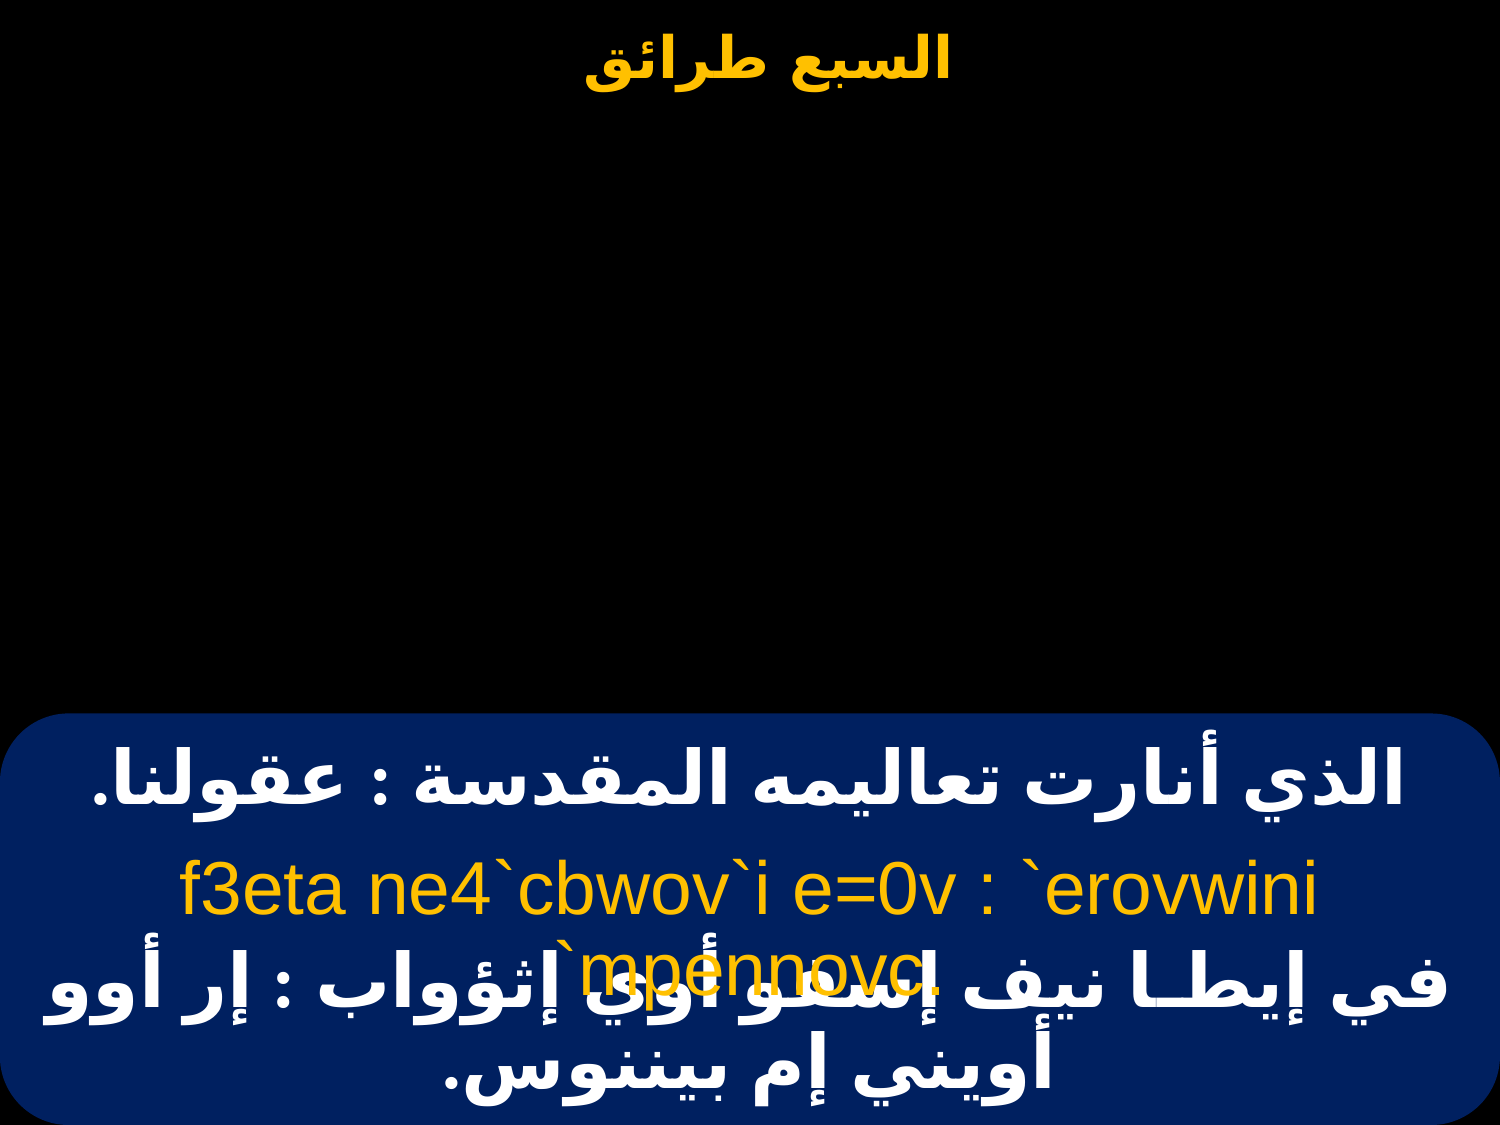

# الذي أنارت تعاليمه المقدسة : عقولنا.
f3eta ne4`cbwov`i e=0v : `erovwini `mpennovc.
في إيطـا نيف إسفو أوي إثؤواب : إر أوو أويني إم بيننوس.